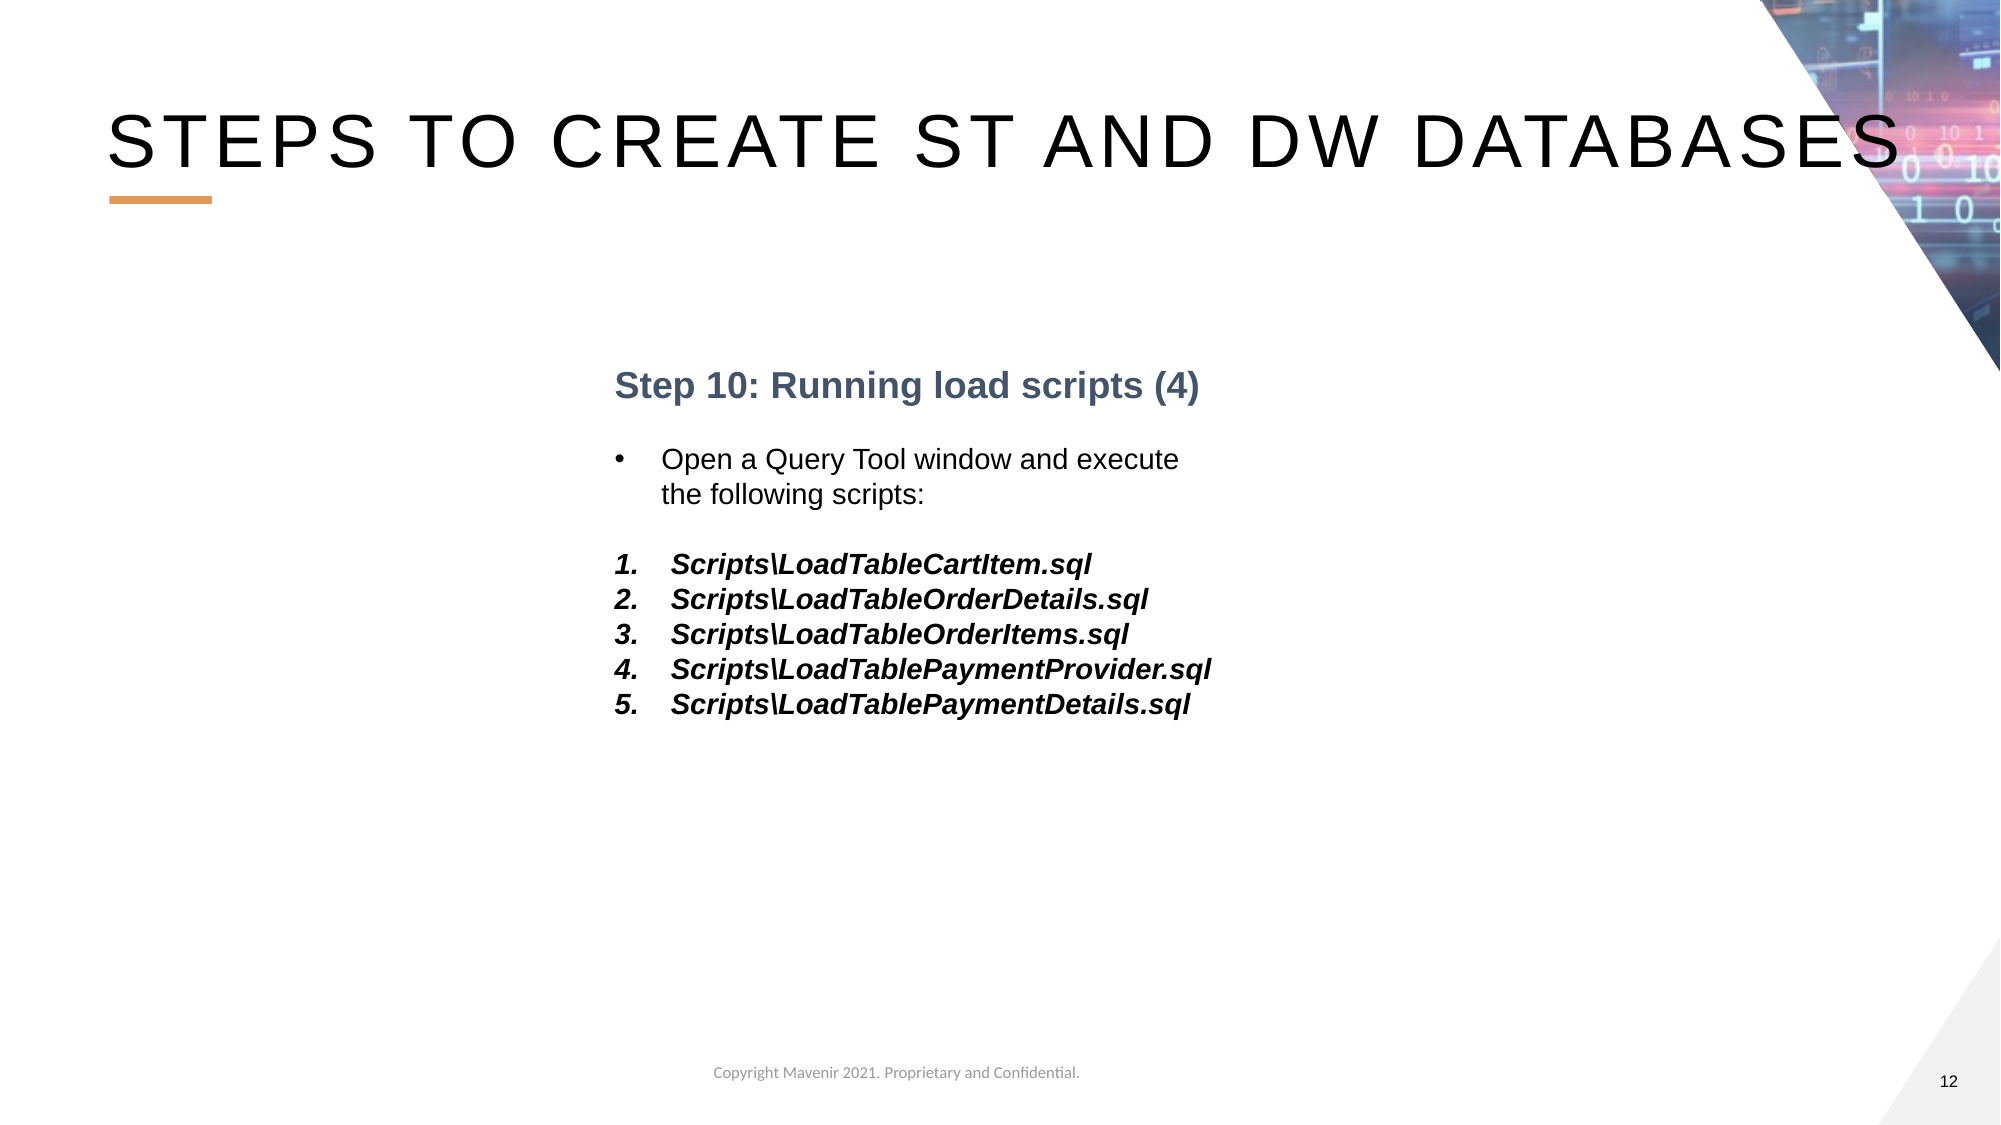

# Steps to Create ST and DW Databases
Step 10: Running load scripts (4)

Open a Query Tool window and execute the following scripts:

Scripts\LoadTableCartItem.sql
Scripts\LoadTableOrderDetails.sql
Scripts\LoadTableOrderItems.sql
Scripts\LoadTablePaymentProvider.sql
Scripts\LoadTablePaymentDetails.sql

Copyright Mavenir 2021. Proprietary and Confidential.